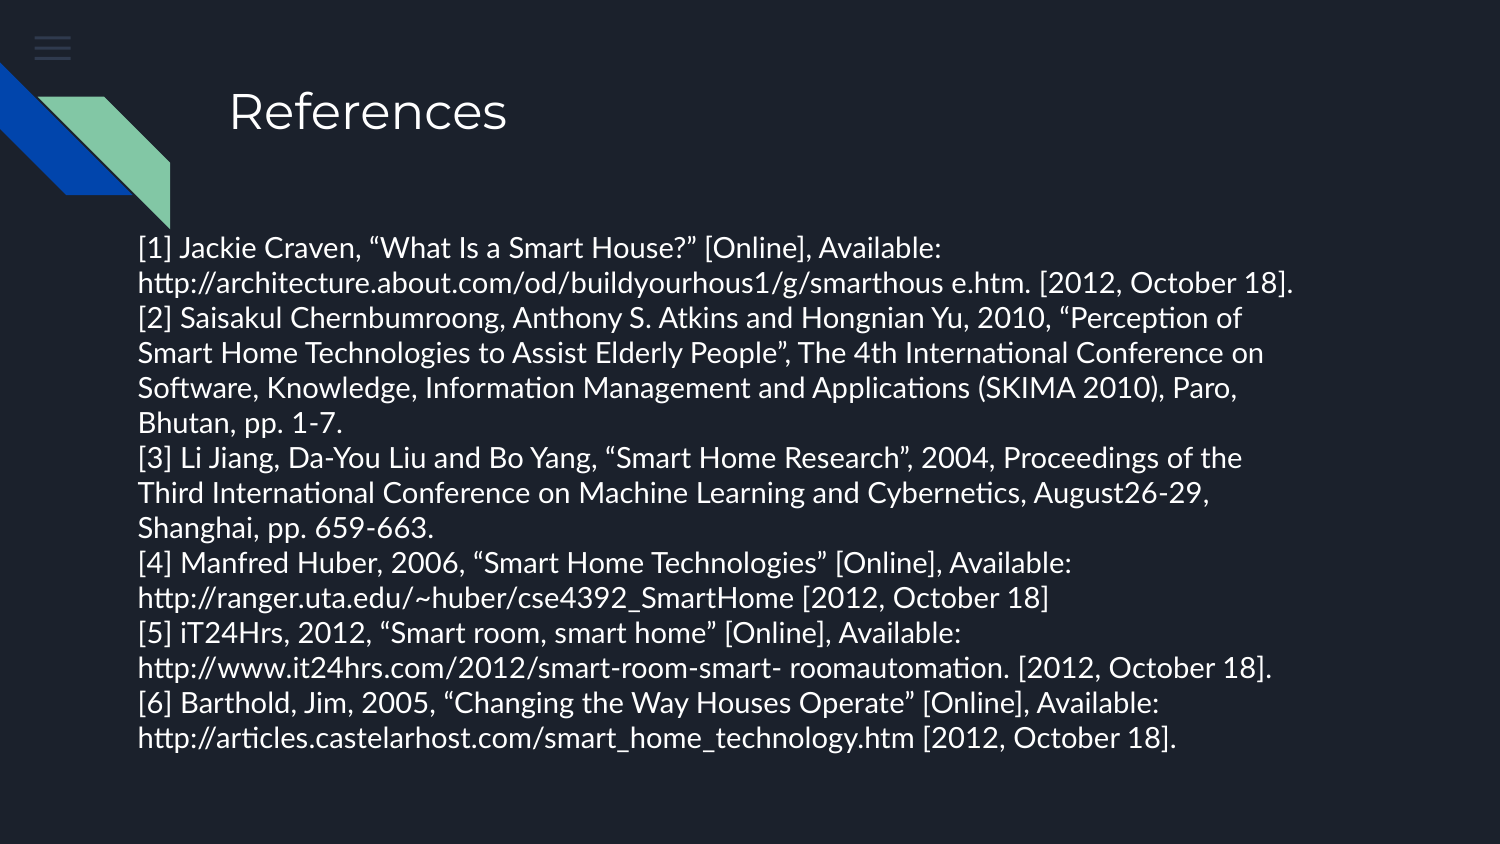

# References
[1] Jackie Craven, “What Is a Smart House?” [Online], Available: http://architecture.about.com/od/buildyourhous1/g/smarthous e.htm. [2012, October 18].
[2] Saisakul Chernbumroong, Anthony S. Atkins and Hongnian Yu, 2010, “Perception of Smart Home Technologies to Assist Elderly People”, The 4th International Conference on Software, Knowledge, Information Management and Applications (SKIMA 2010), Paro, Bhutan, pp. 1-7.
[3] Li Jiang, Da-You Liu and Bo Yang, “Smart Home Research”, 2004, Proceedings of the Third International Conference on Machine Learning and Cybernetics, August26-29, Shanghai, pp. 659-663.
[4] Manfred Huber, 2006, “Smart Home Technologies” [Online], Available: http://ranger.uta.edu/~huber/cse4392_SmartHome [2012, October 18]
[5] iT24Hrs, 2012, “Smart room, smart home” [Online], Available: http://www.it24hrs.com/2012/smart-room-smart- roomautomation. [2012, October 18].
[6] Barthold, Jim, 2005, “Changing the Way Houses Operate” [Online], Available: http://articles.castelarhost.com/smart_home_technology.htm [2012, October 18].